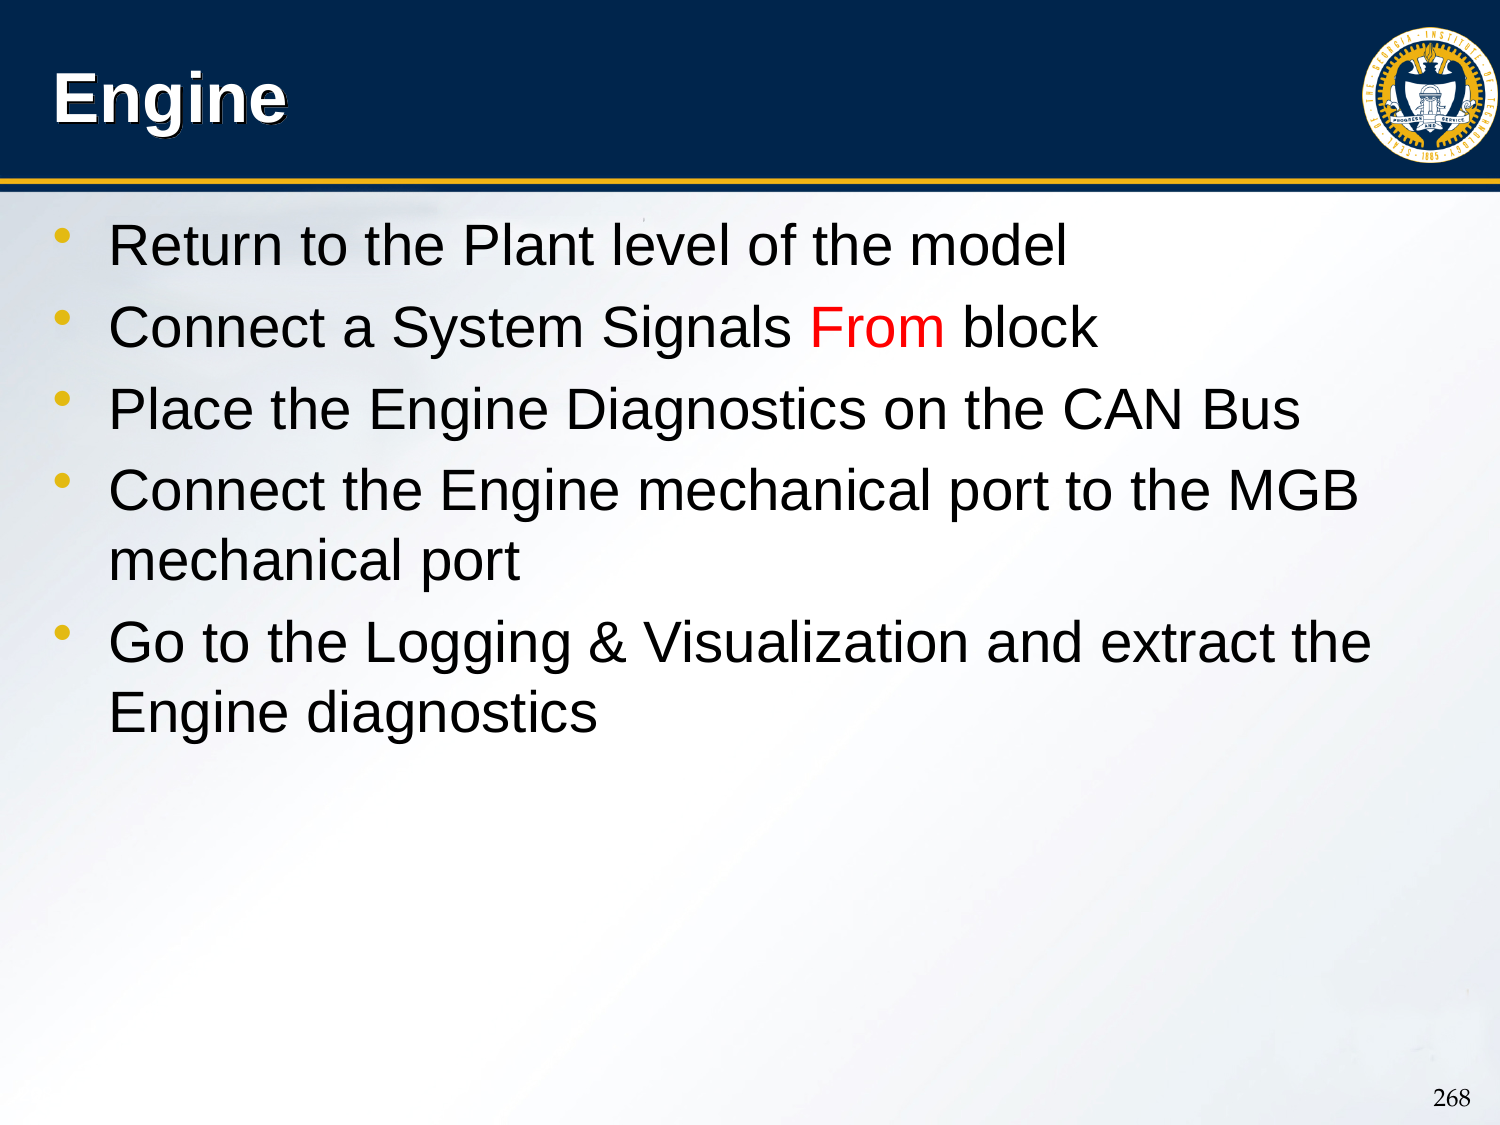

# Engine

Return to the Plant level of the model
Connect a System Signals From block
Place the Engine Diagnostics on the CAN Bus
Connect the Engine mechanical port to the MGB mechanical port
Go to the Logging & Visualization and extract the Engine diagnostics